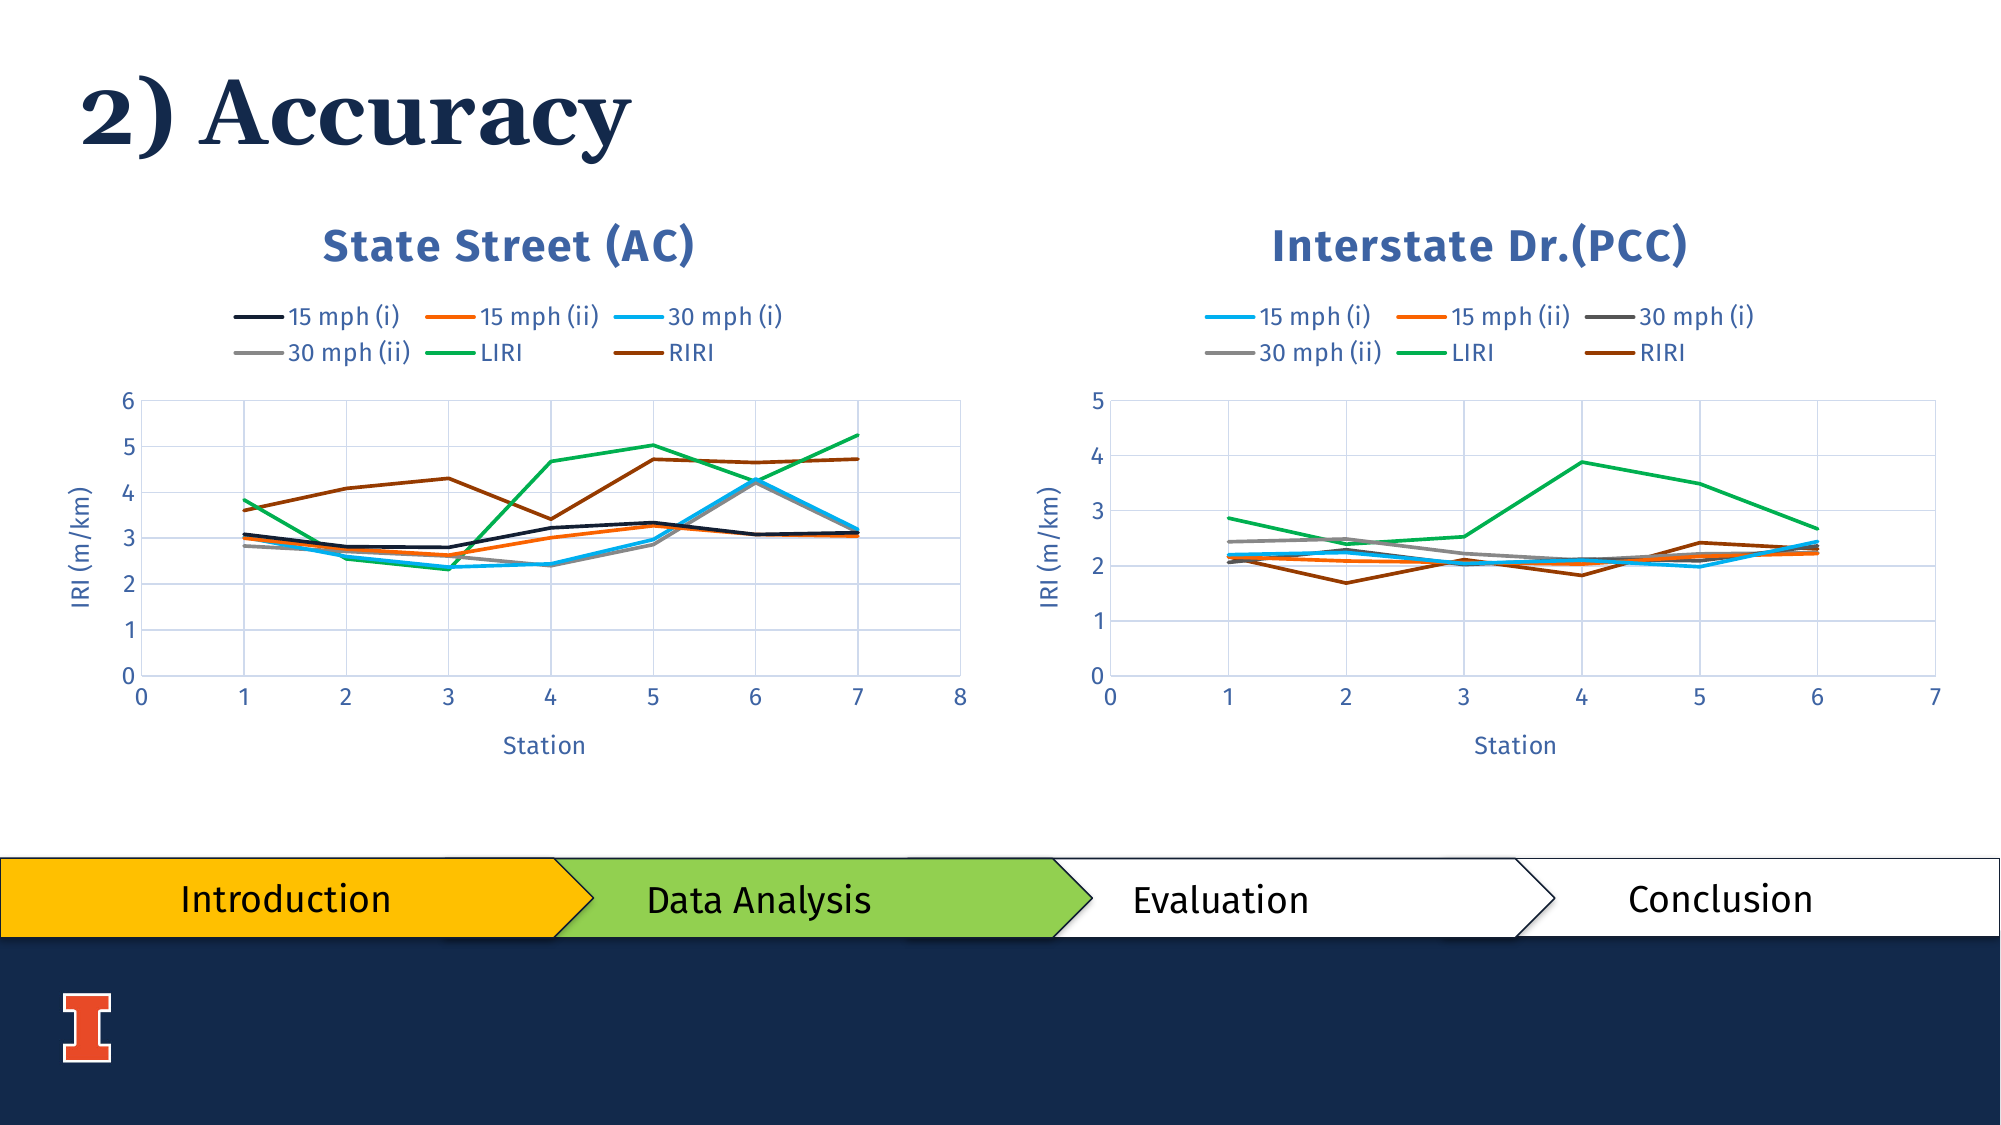

2) Accuracy

### Chart: State Street (AC)

| Category | 15 mph (i) | 15 mph (ii) | 30 mph (i) | 30 mph (ii) | LIRI | RIRI |
|---|---|---|---|---|---|---|

### Chart: Interstate Dr.(PCC)

| Category | 15 mph (i) | 15 mph (ii) | 30 mph (i) | 30 mph (ii) | LIRI | RIRI |
|---|---|---|---|---|---|---|

Introduction
Data Analysis
Evaluation
Conclusion